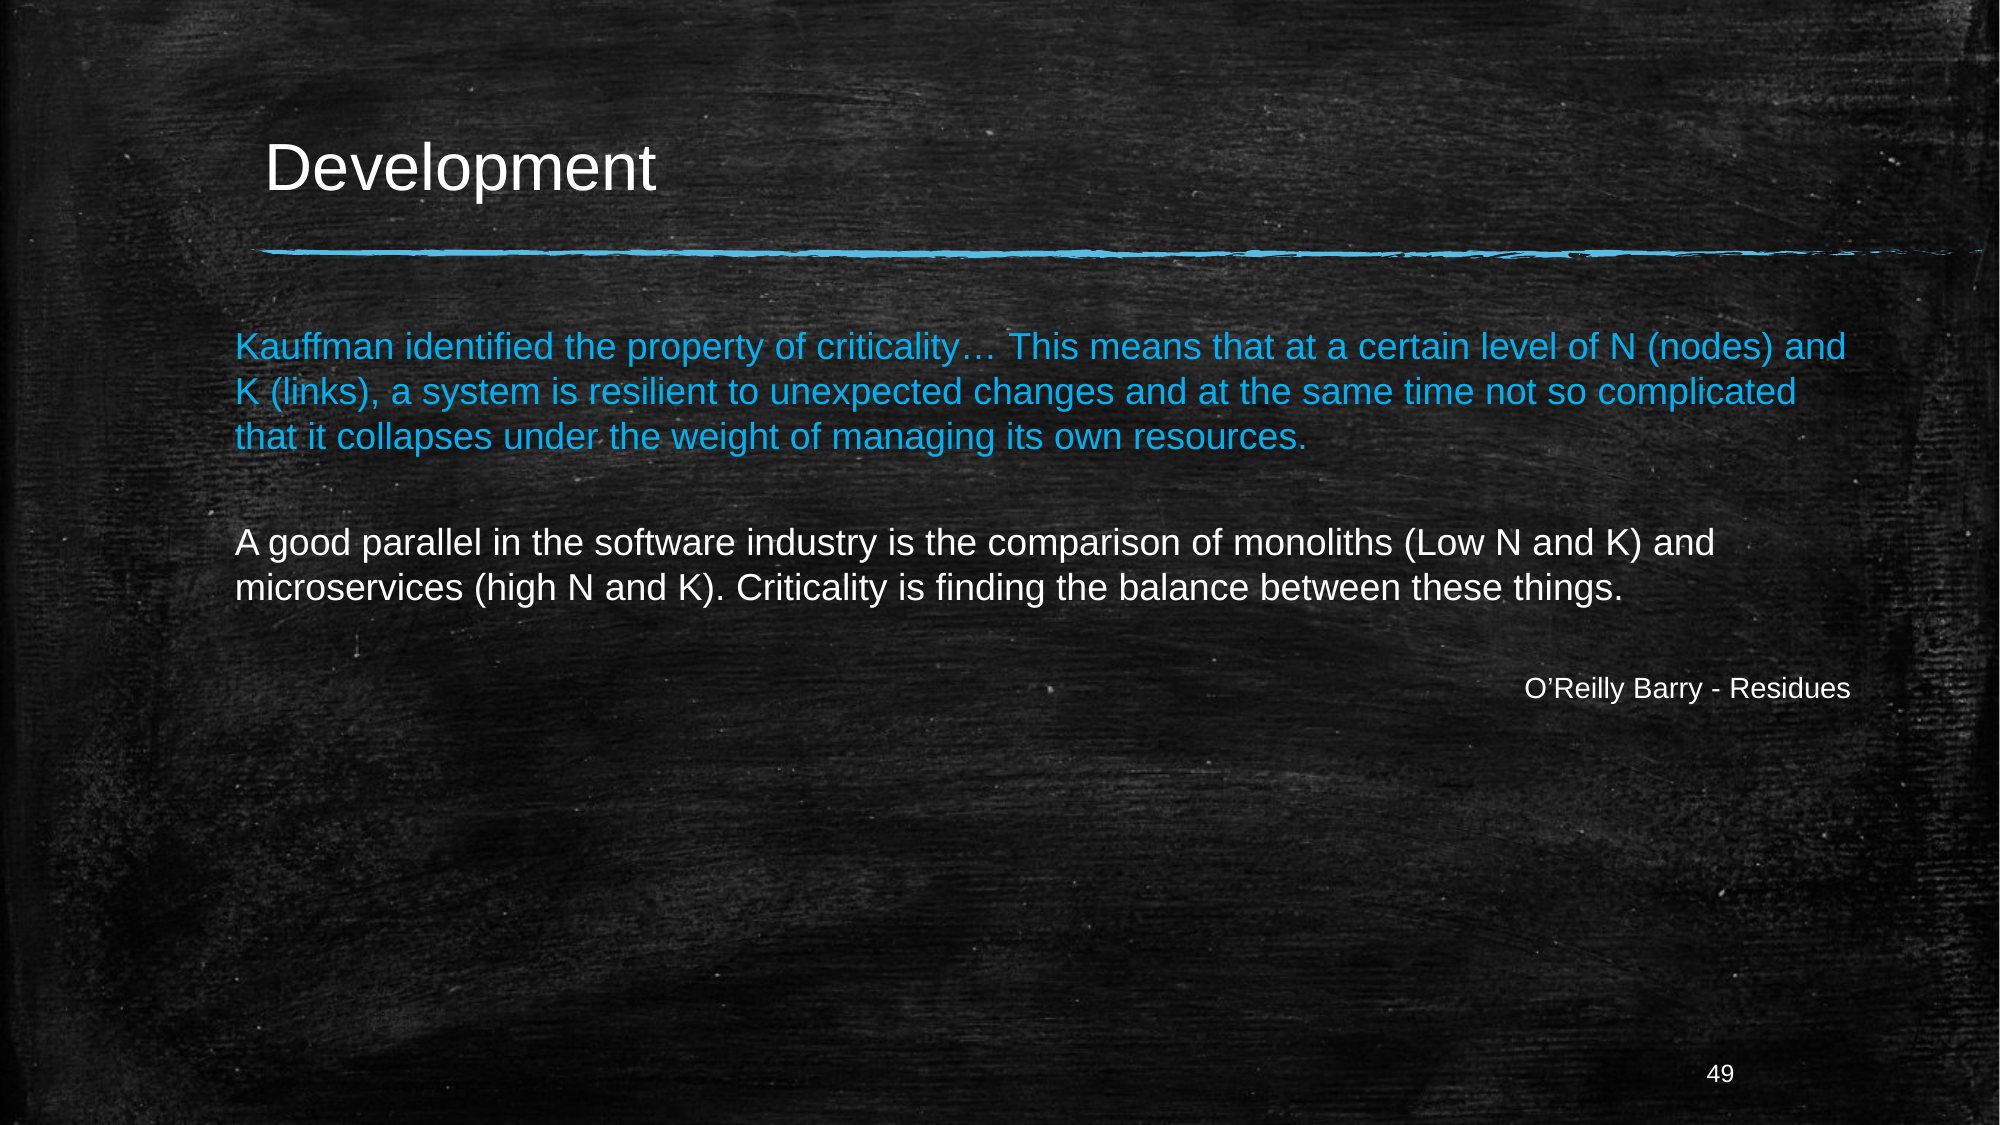

# Development
Kauffman identified the property of criticality… This means that at a certain level of N (nodes) and K (links), a system is resilient to unexpected changes and at the same time not so complicated that it collapses under the weight of managing its own resources.
A good parallel in the software industry is the comparison of monoliths (Low N and K) and microservices (high N and K). Criticality is finding the balance between these things.
O’Reilly Barry - Residues
49